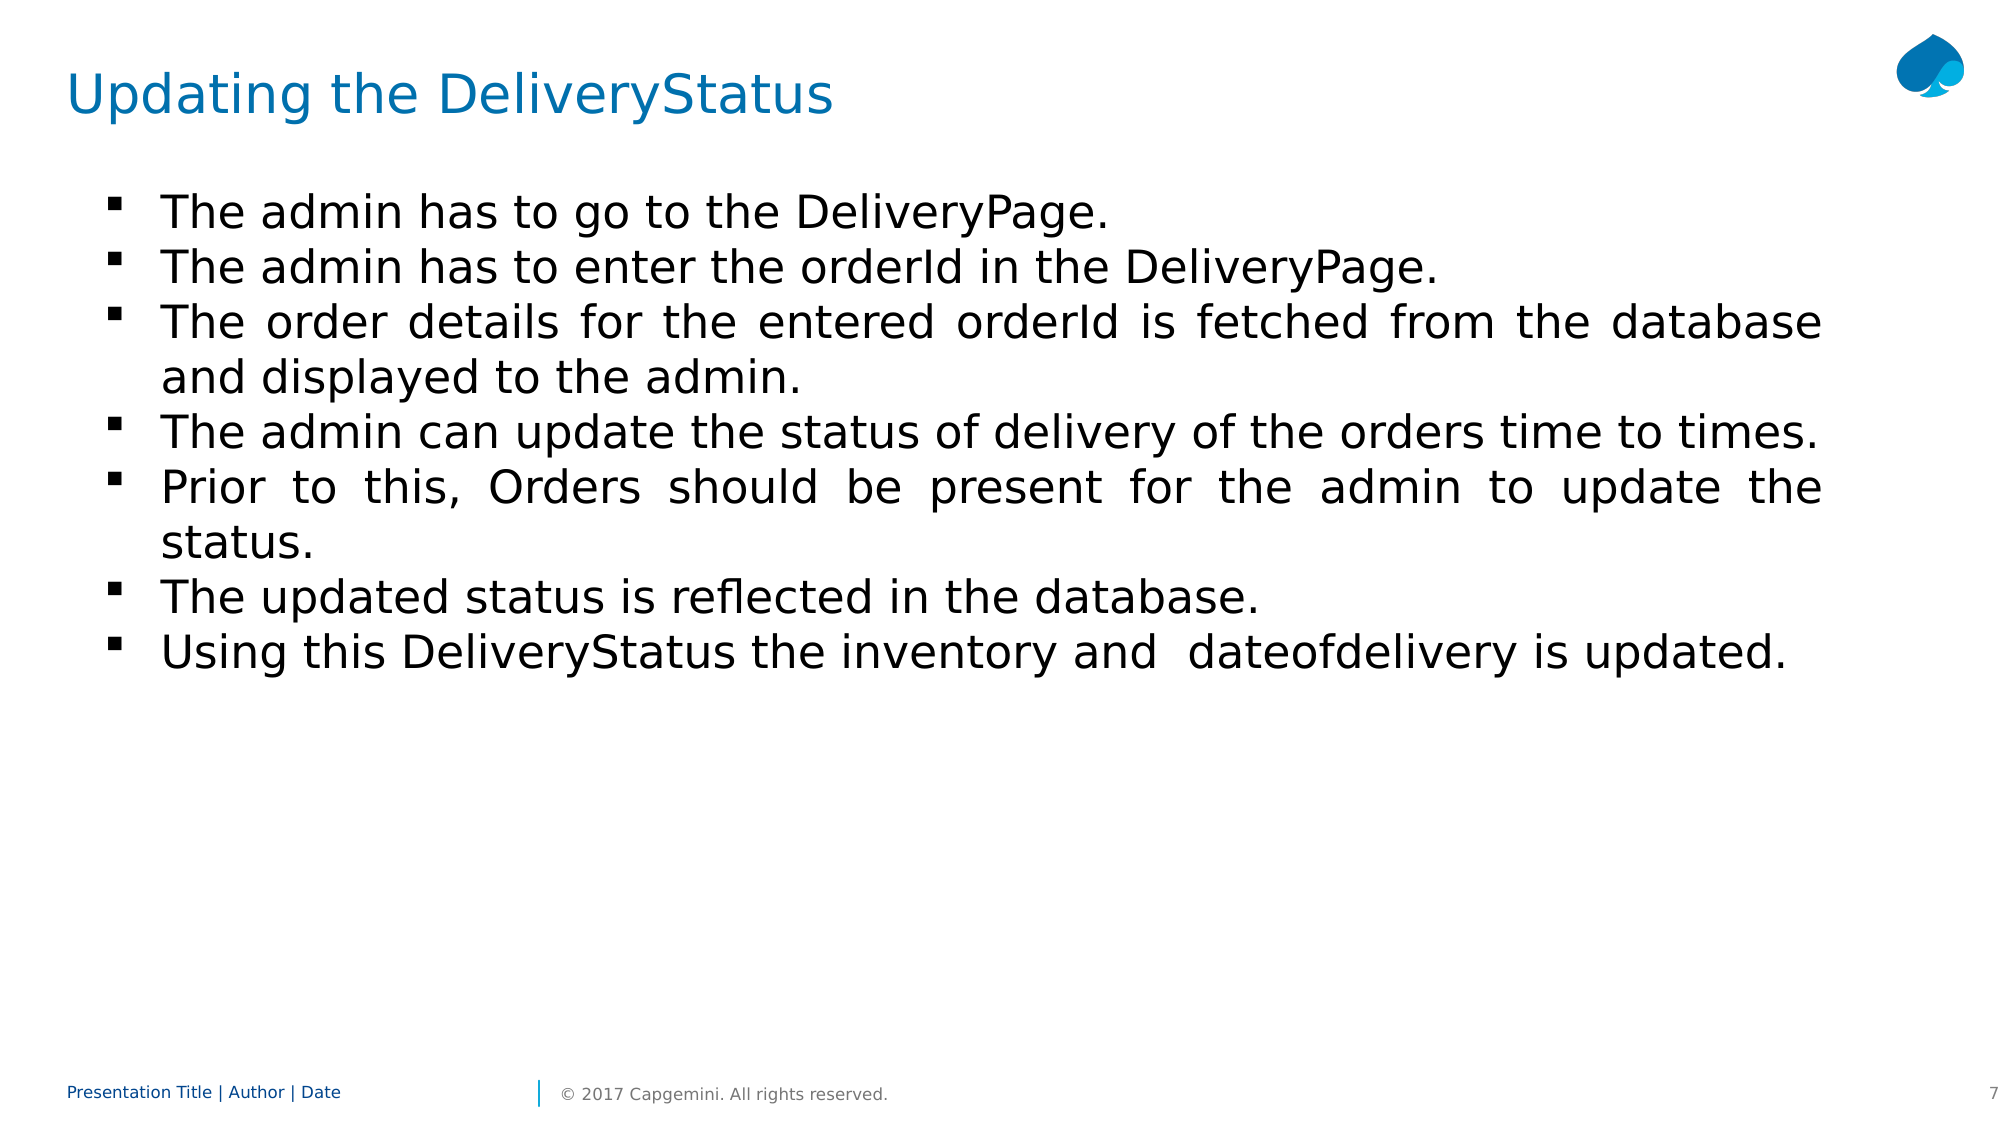

# Updating the DeliveryStatus
The admin has to go to the DeliveryPage.
The admin has to enter the orderId in the DeliveryPage.
The order details for the entered orderId is fetched from the database and displayed to the admin.
The admin can update the status of delivery of the orders time to times.
Prior to this, Orders should be present for the admin to update the status.
The updated status is reflected in the database.
Using this DeliveryStatus the inventory and  dateofdelivery is updated.